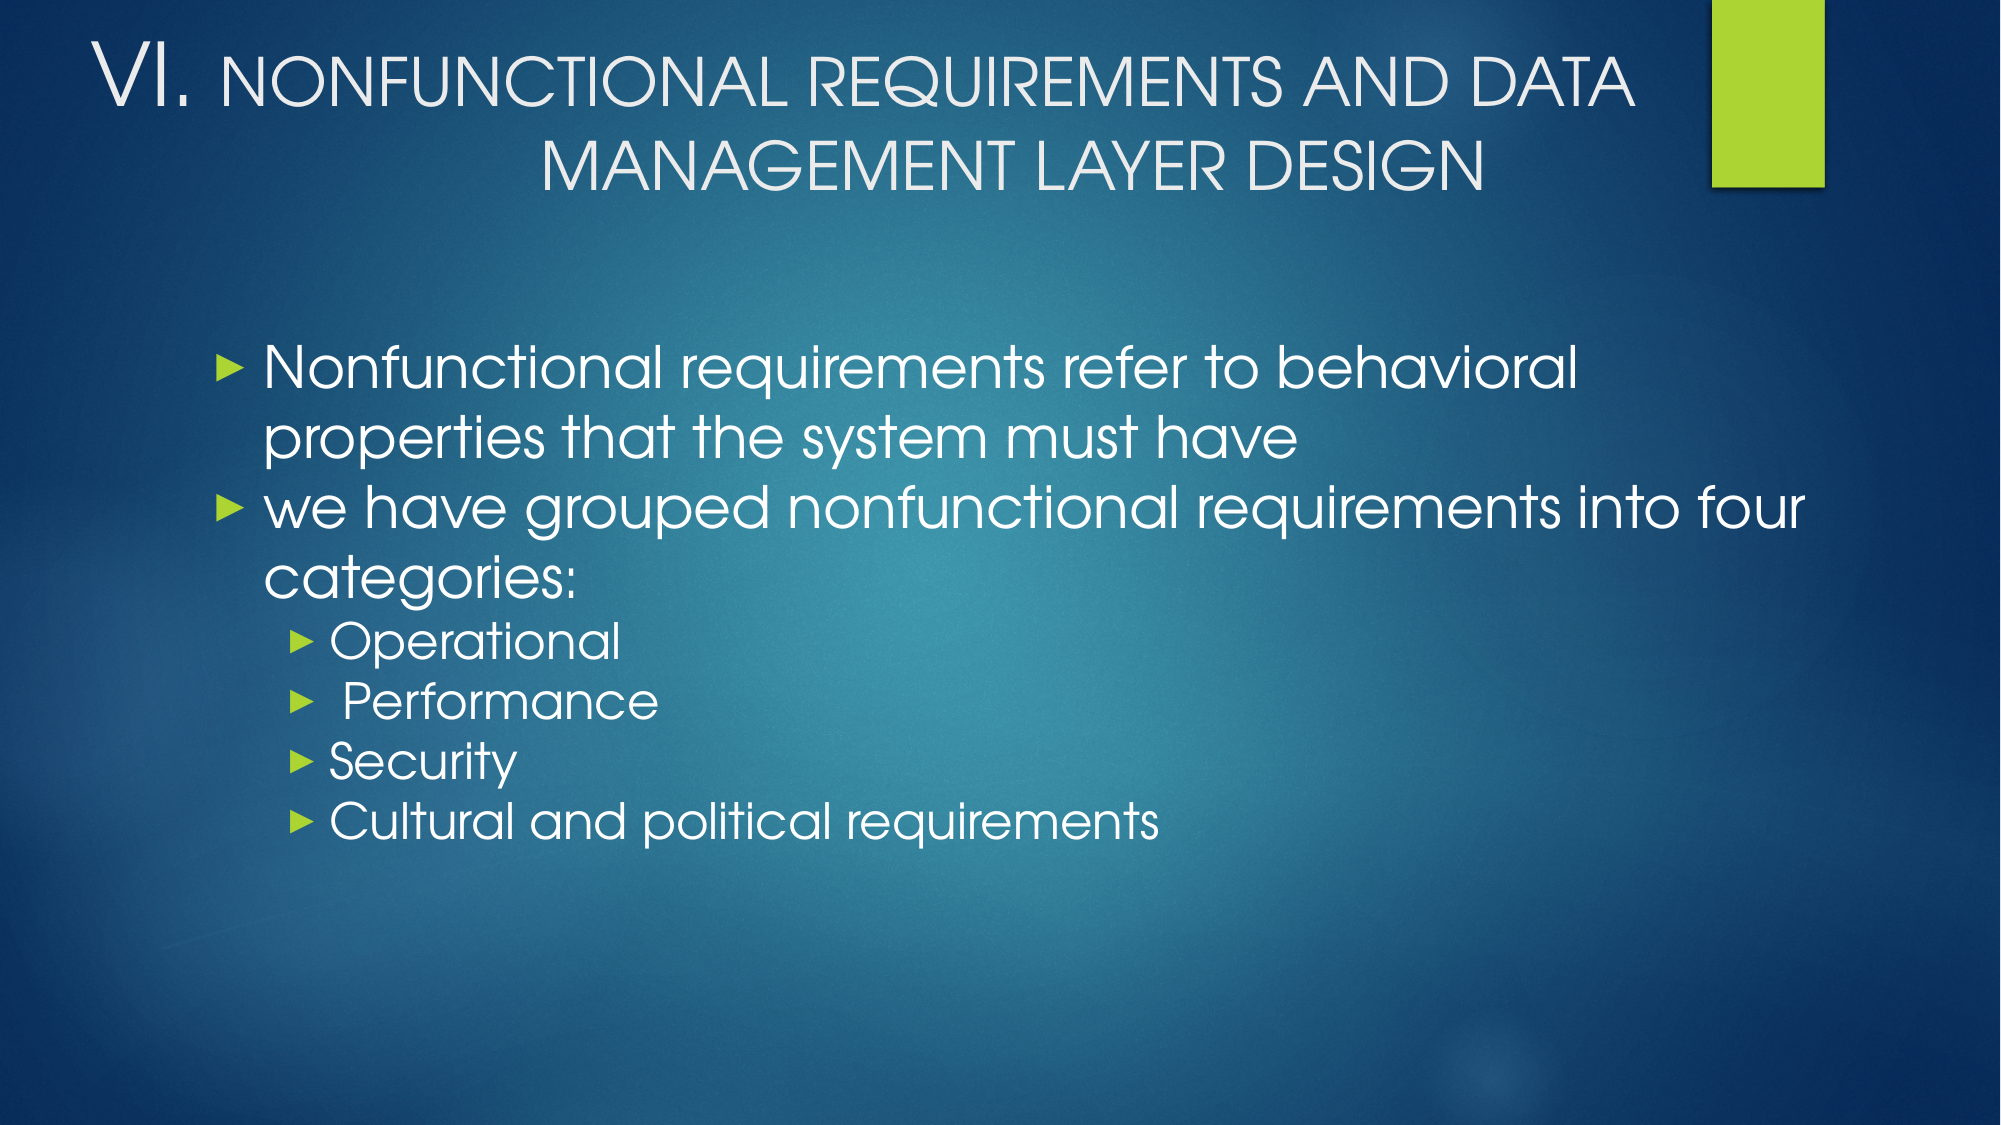

# VI. NONFUNCTIONAL REQUIREMENTS AND DATA 			 	MANAGEMENT LAYER DESIGN
42

Nonfunctional requirements refer to behavioral properties that the system must have
we have grouped nonfunctional requirements into four categories:
Operational
 Performance
Security
Cultural and political requirements